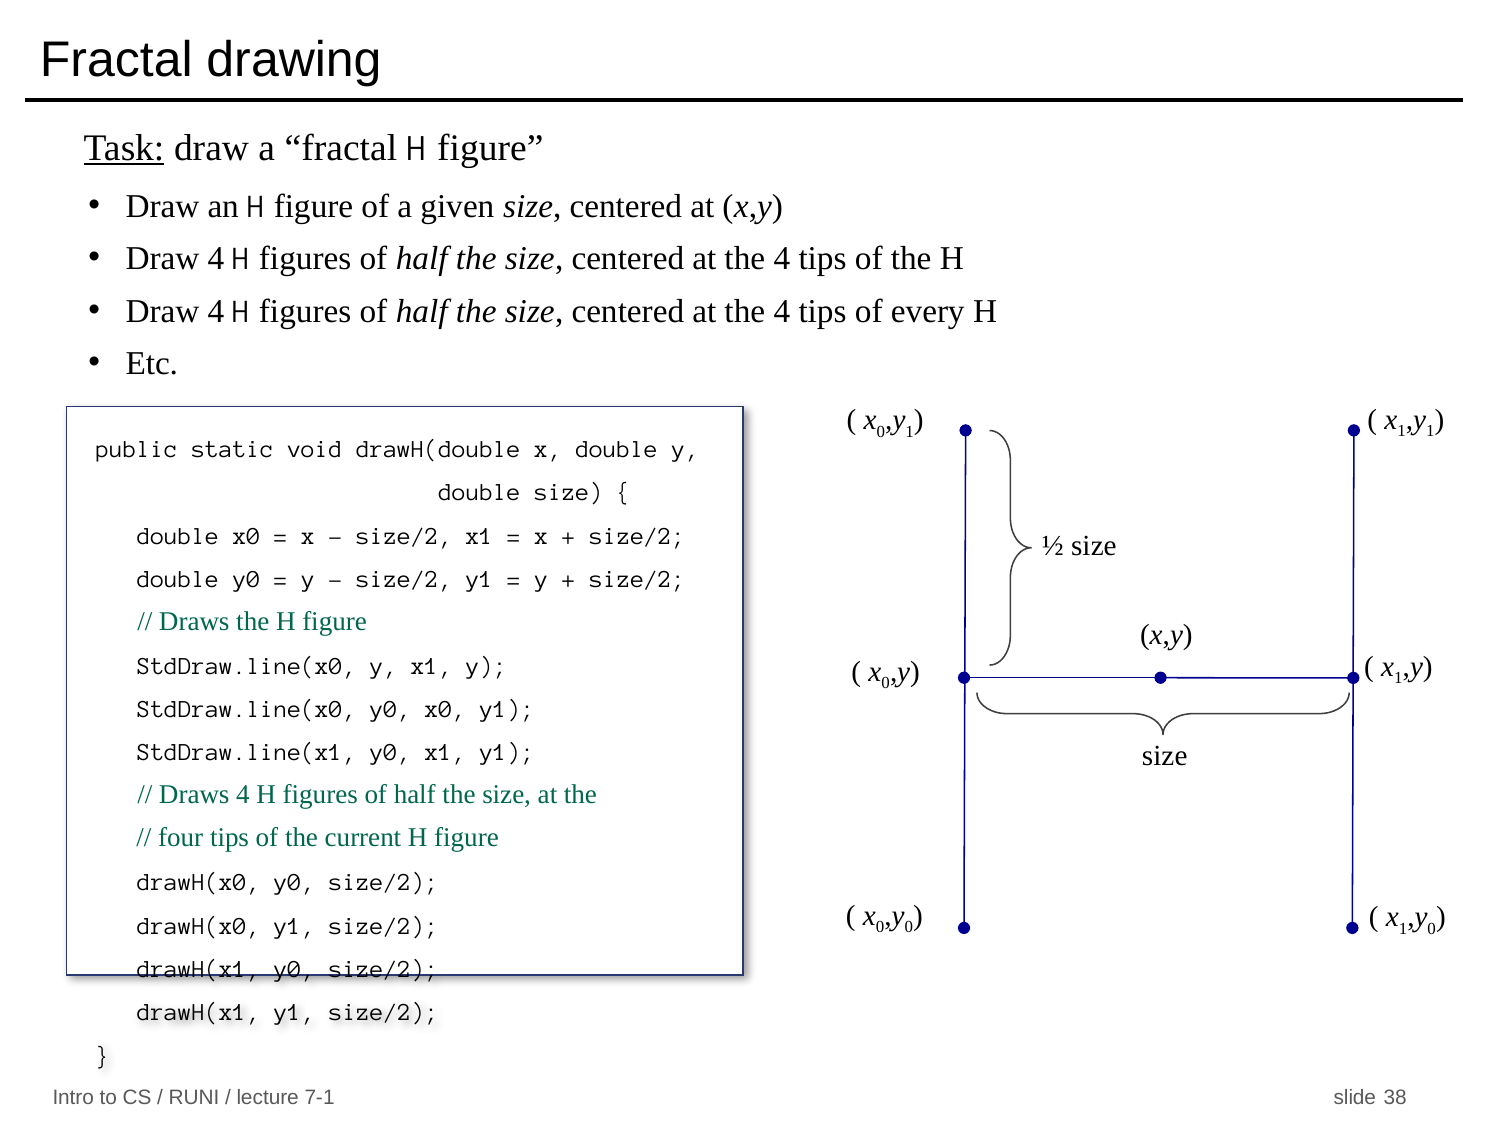

# Fractal drawing
Task: draw a “fractal H figure”
Draw an H figure of a given size, centered at (x,y)
Draw 4 H figures of half the size, centered at the 4 tips of the H
Draw 4 H figures of half the size, centered at the 4 tips of every H
Etc.

( x1,y1)
( x0,y1)

½ size

(x,y)
( x1,y)
( x0,y)
size
( x0,y0)
( x1,y0)
public static void drawH(double x, double y,
                         double size) {
   double x0 = x – size/2, x1 = x + size/2;
   double y0 = y – size/2, y1 = y + size/2;
   // Draws the H figure
   StdDraw.line(x0, y, x1, y);
   StdDraw.line(x0, y0, x0, y1);
   StdDraw.line(x1, y0, x1, y1);
   // Draws 4 H figures of half the size, at the
      // four tips of the current H figure
   drawH(x0, y0, size/2);
   drawH(x0, y1, size/2);
   drawH(x1, y0, size/2);
   drawH(x1, y1, size/2);
}